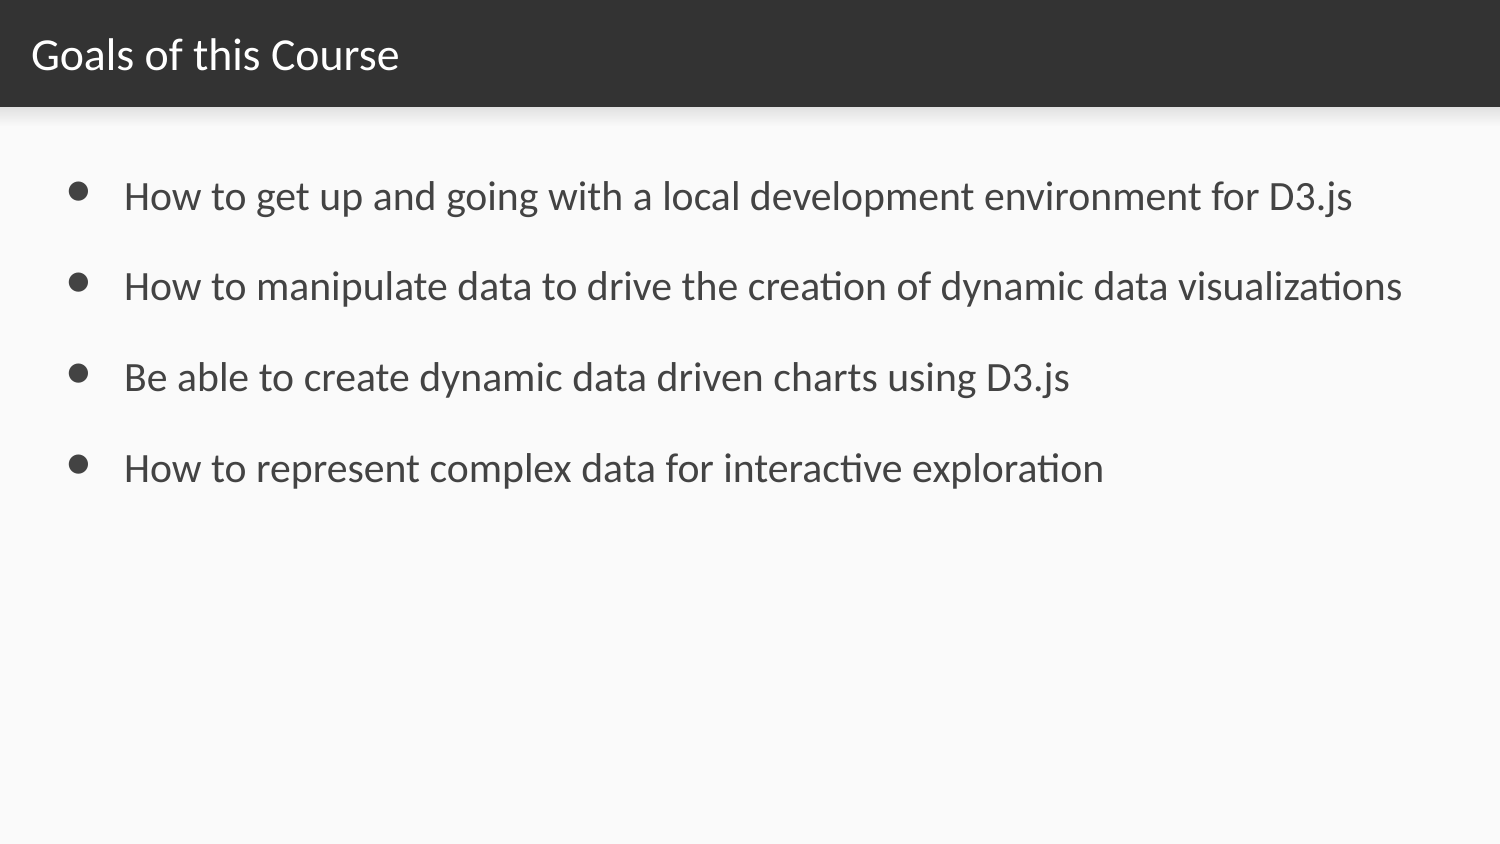

# Goals of this Course
How to get up and going with a local development environment for D3.js
How to manipulate data to drive the creation of dynamic data visualizations
Be able to create dynamic data driven charts using D3.js
How to represent complex data for interactive exploration